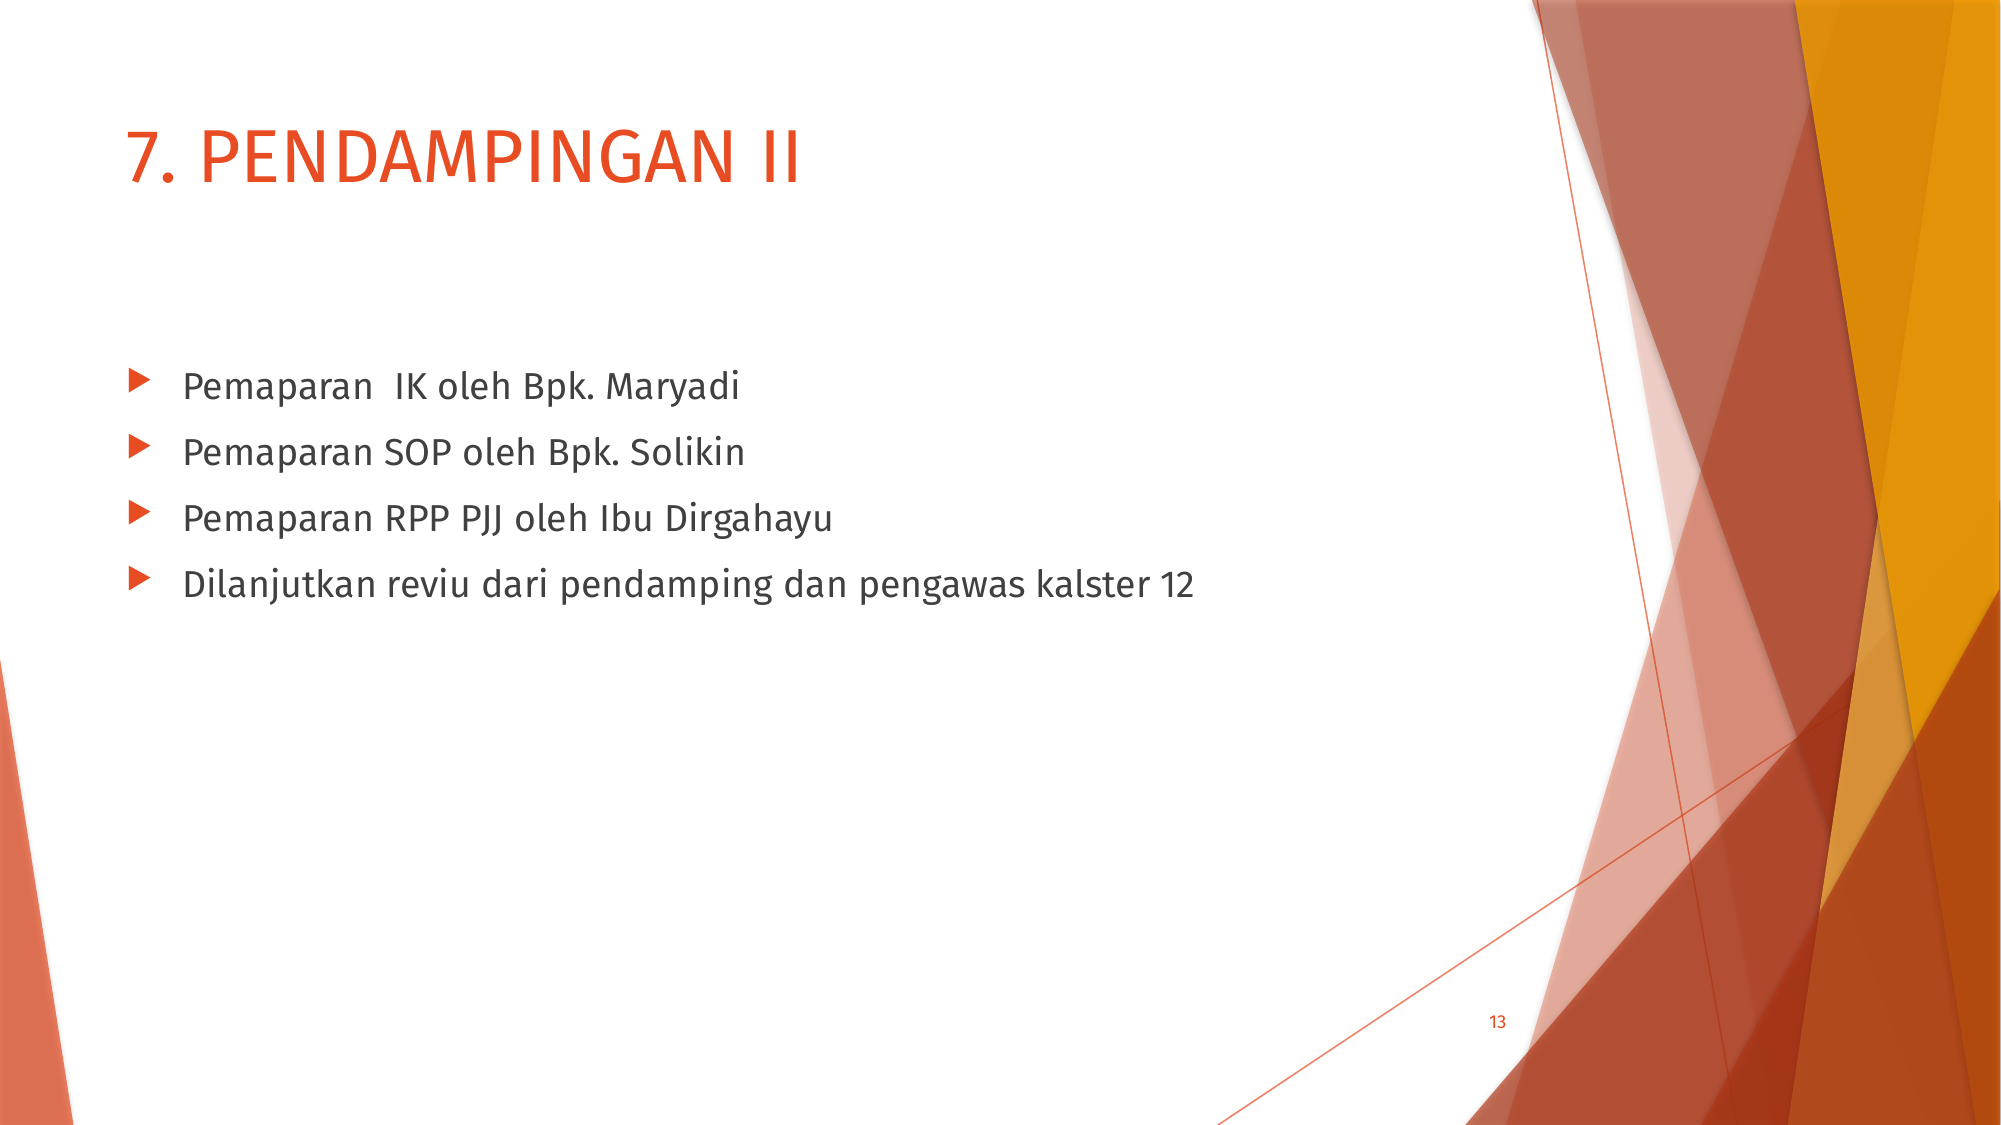

# 7. PENDAMPINGAN II
Pemaparan  IK oleh Bpk. Maryadi
Pemaparan SOP oleh Bpk. Solikin
Pemaparan RPP PJJ oleh Ibu Dirgahayu
Dilanjutkan reviu dari pendamping dan pengawas kalster 12

13